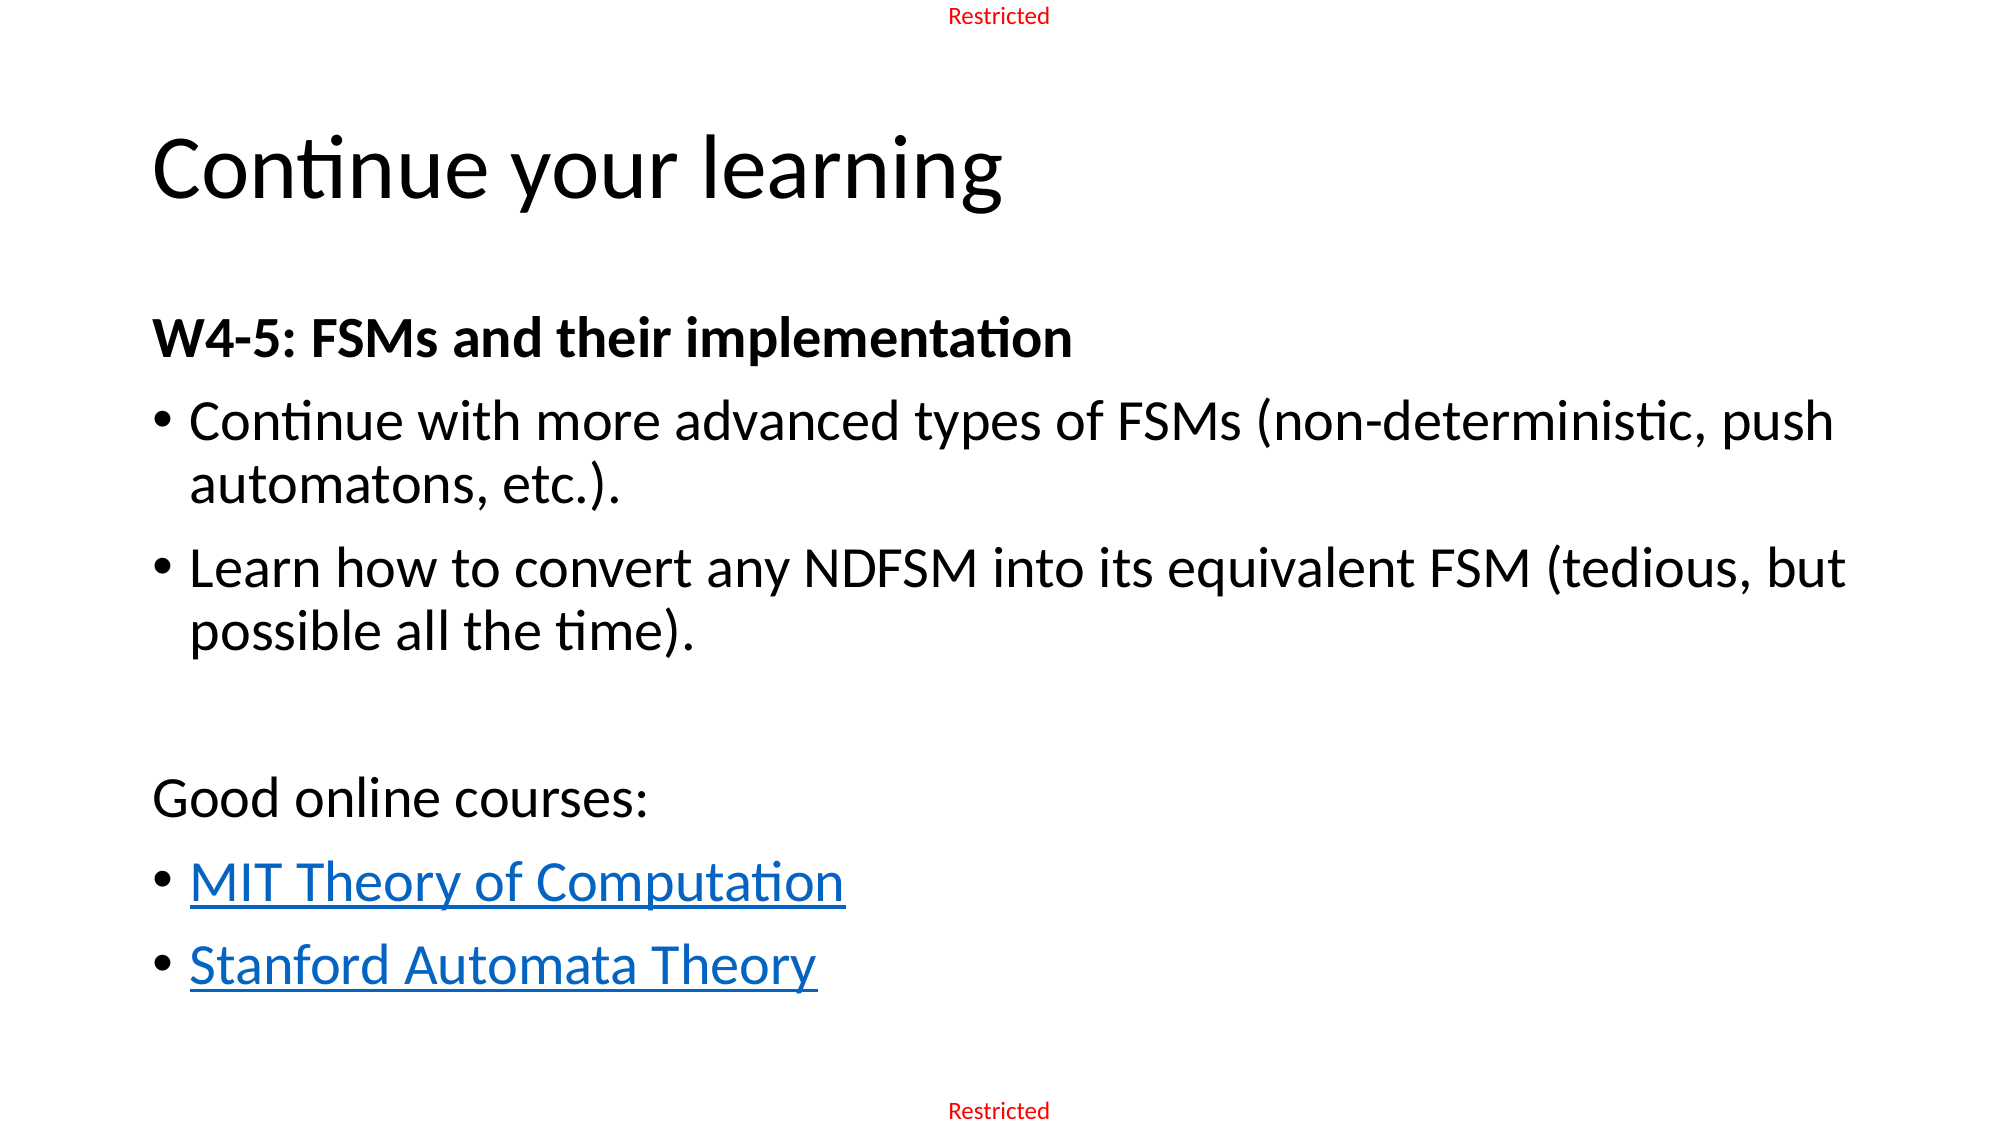

# Continue your learning
W4-5: FSMs and their implementation
Continue with more advanced types of FSMs (non-deterministic, push automatons, etc.).
Learn how to convert any NDFSM into its equivalent FSM (tedious, but possible all the time).

Good online courses:
MIT Theory of Computation
Stanford Automata Theory